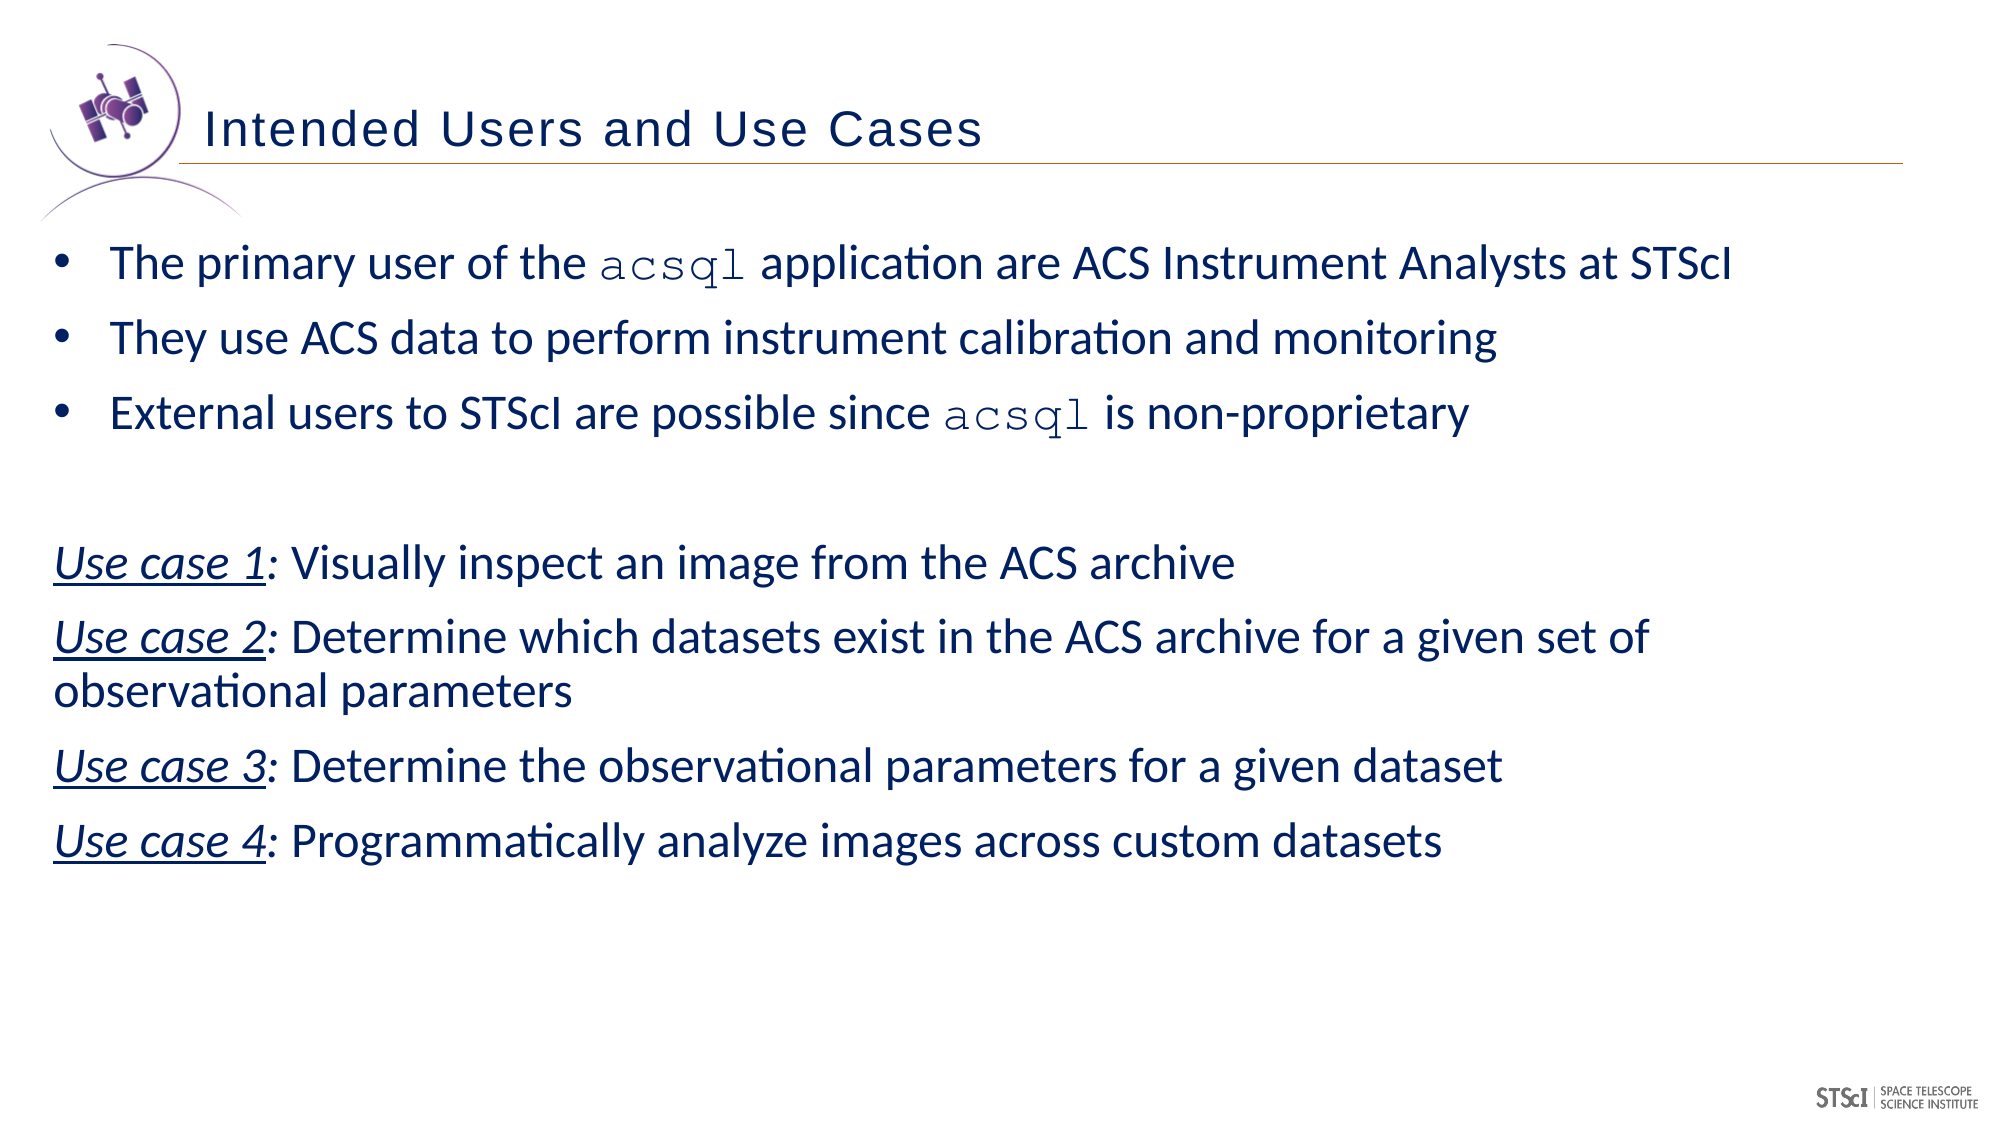

# Intended Users and Use Cases
The primary user of the acsql application are ACS Instrument Analysts at STScI
They use ACS data to perform instrument calibration and monitoring
External users to STScI are possible since acsql is non-proprietary

Use case 1: Visually inspect an image from the ACS archive
Use case 2: Determine which datasets exist in the ACS archive for a given set of observational parameters
Use case 3: Determine the observational parameters for a given dataset
Use case 4: Programmatically analyze images across custom datasets